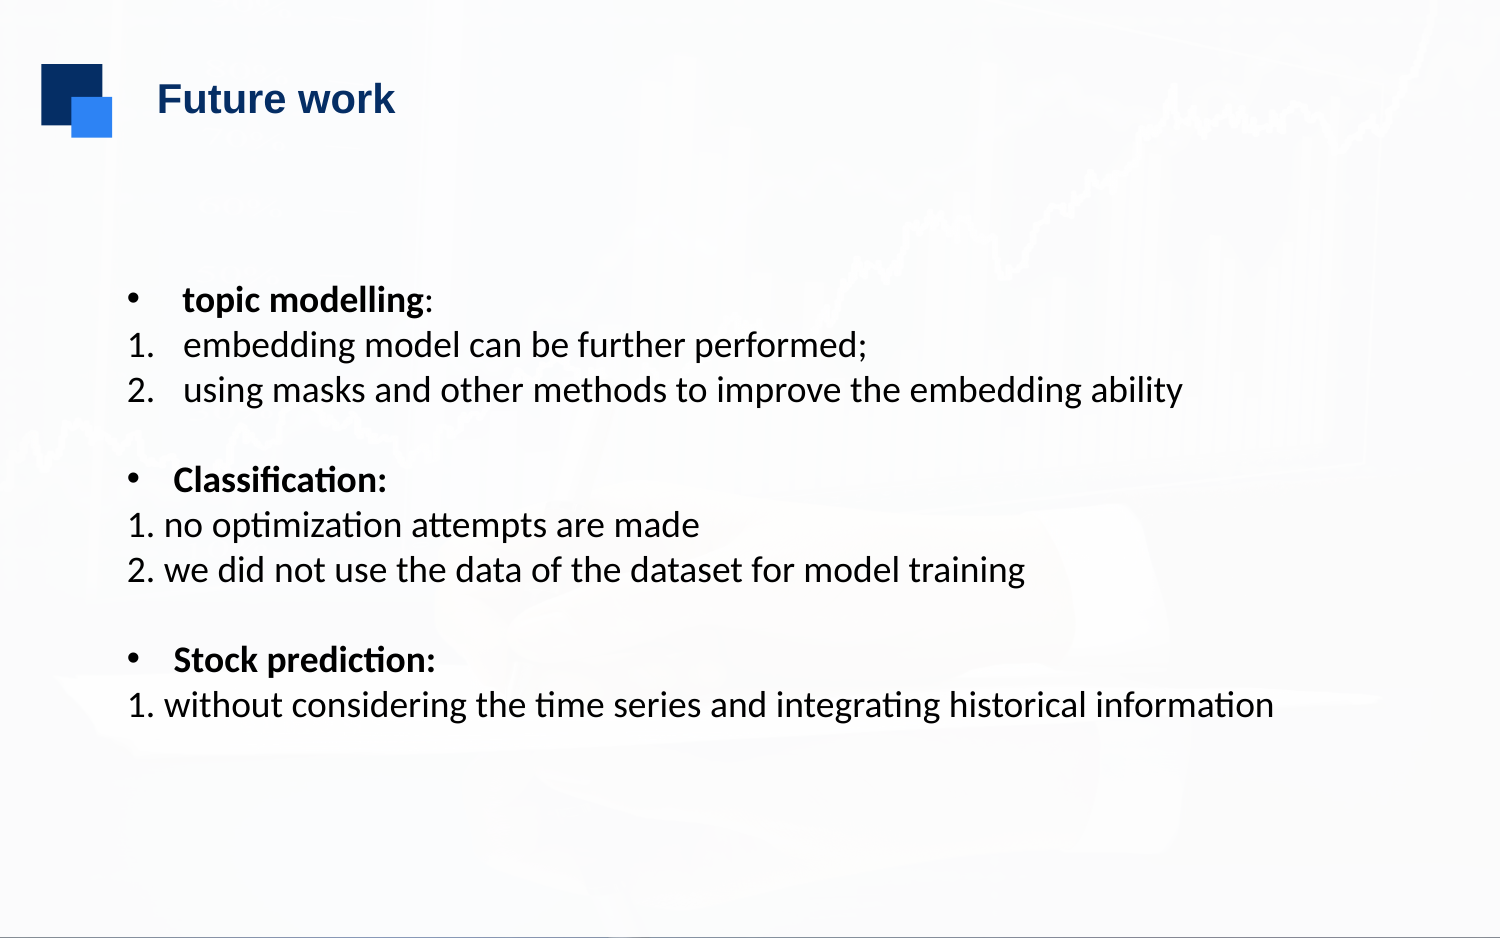

Future work

 topic modelling:
embedding model can be further performed;
using masks and other methods to improve the embedding ability

Classification:
1. no optimization attempts are made
2. we did not use the data of the dataset for model training

Stock prediction:
1. without considering the time series and integrating historical information